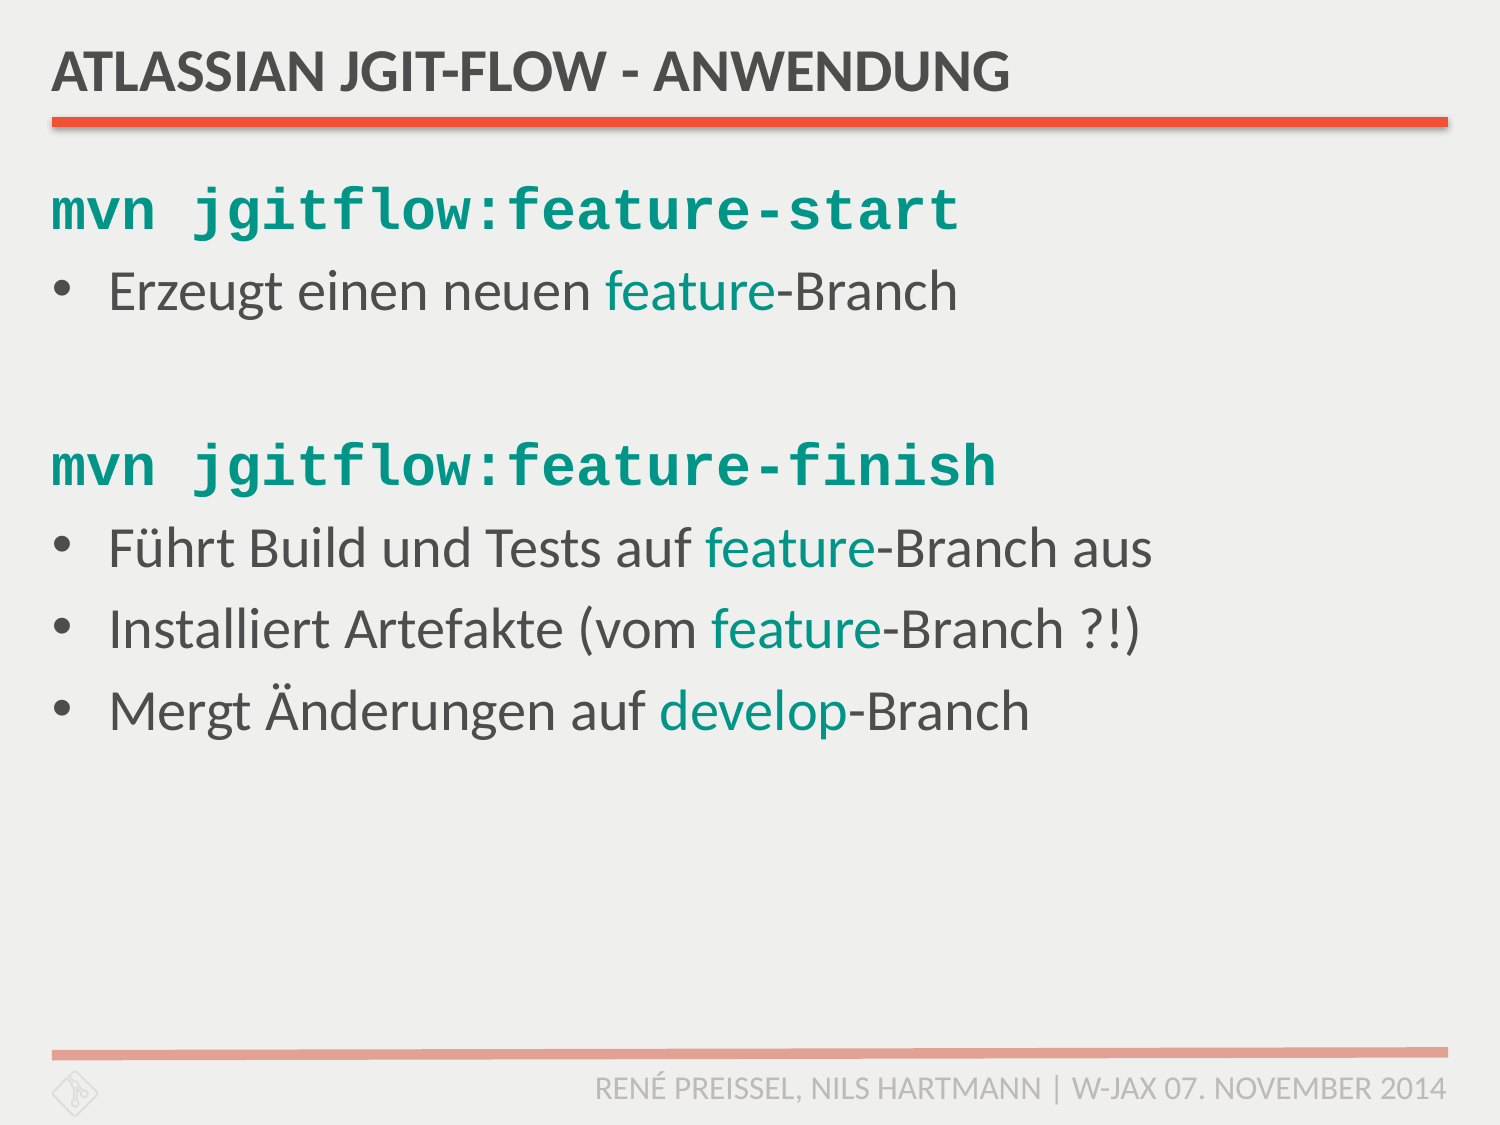

# ATLASSIAN JGIT-FLOW - ANWENDUNG
mvn jgitflow:feature-start
Erzeugt einen neuen feature-Branch

mvn jgitflow:feature-finish
Führt Build und Tests auf feature-Branch aus
Installiert Artefakte (vom feature-Branch ?!)
Mergt Änderungen auf develop-Branch